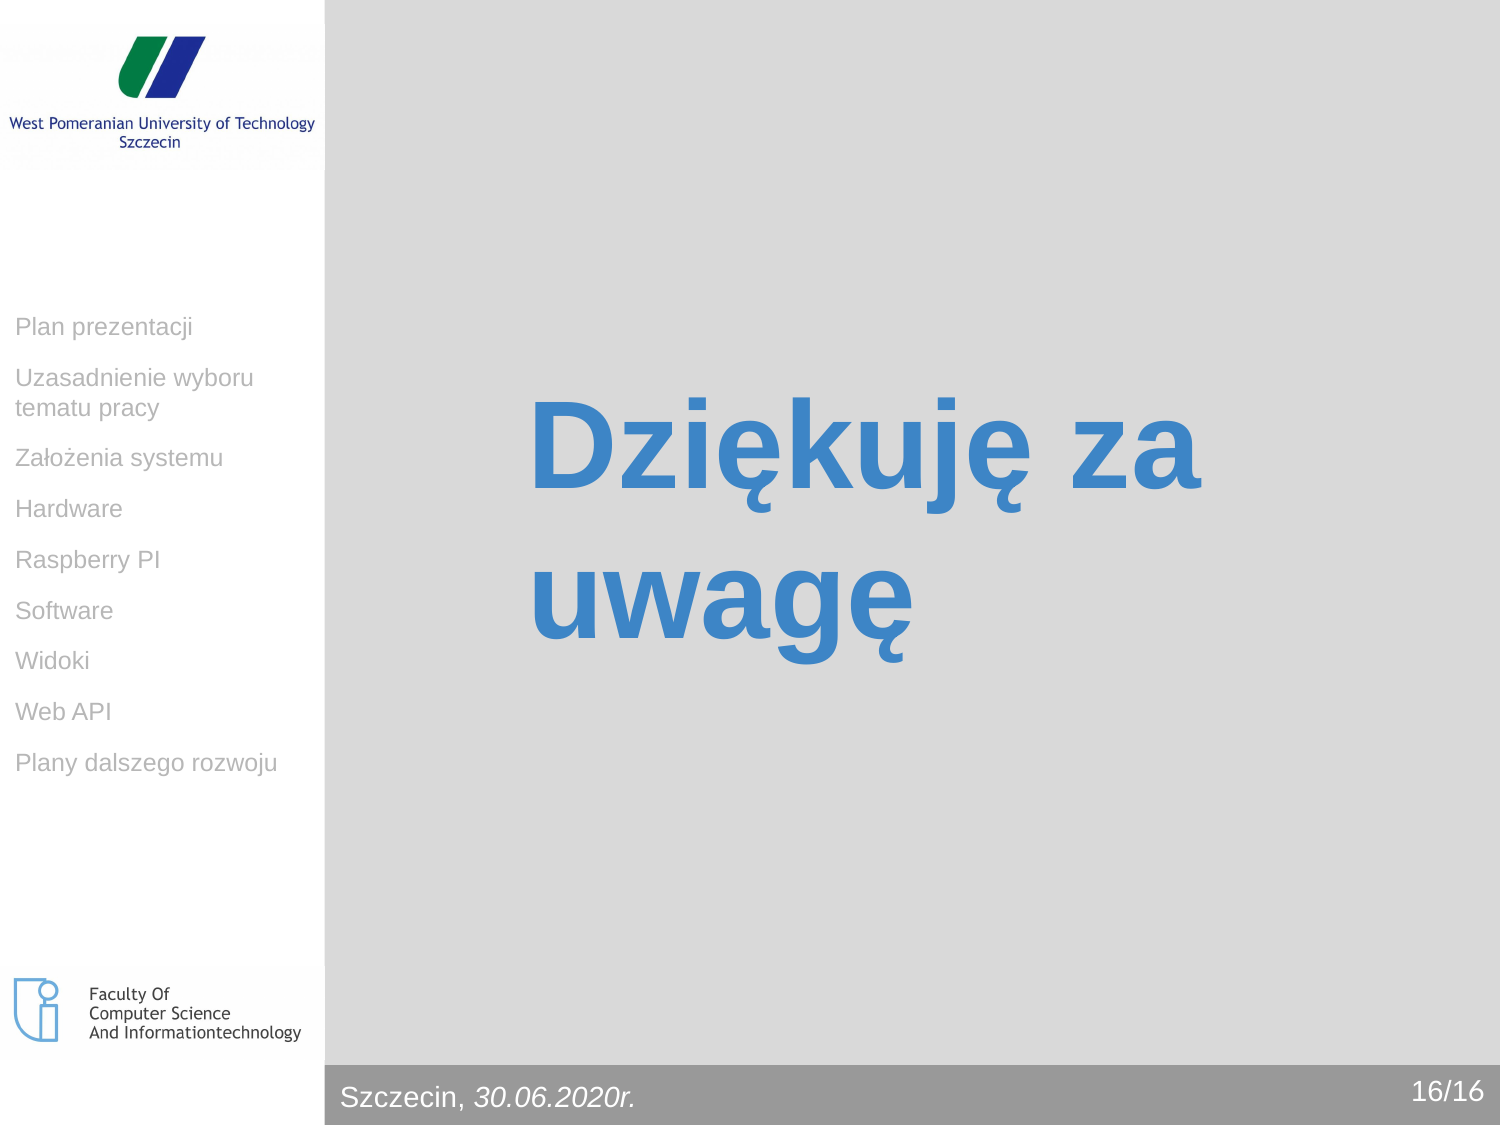

# Dziękuję za uwagę
Plan prezentacji
Uzasadnienie wyboru tematu pracy
Założenia systemu
Hardware
Raspberry PI
Software
Widoki
Web API
Plany dalszego rozwoju

16/16